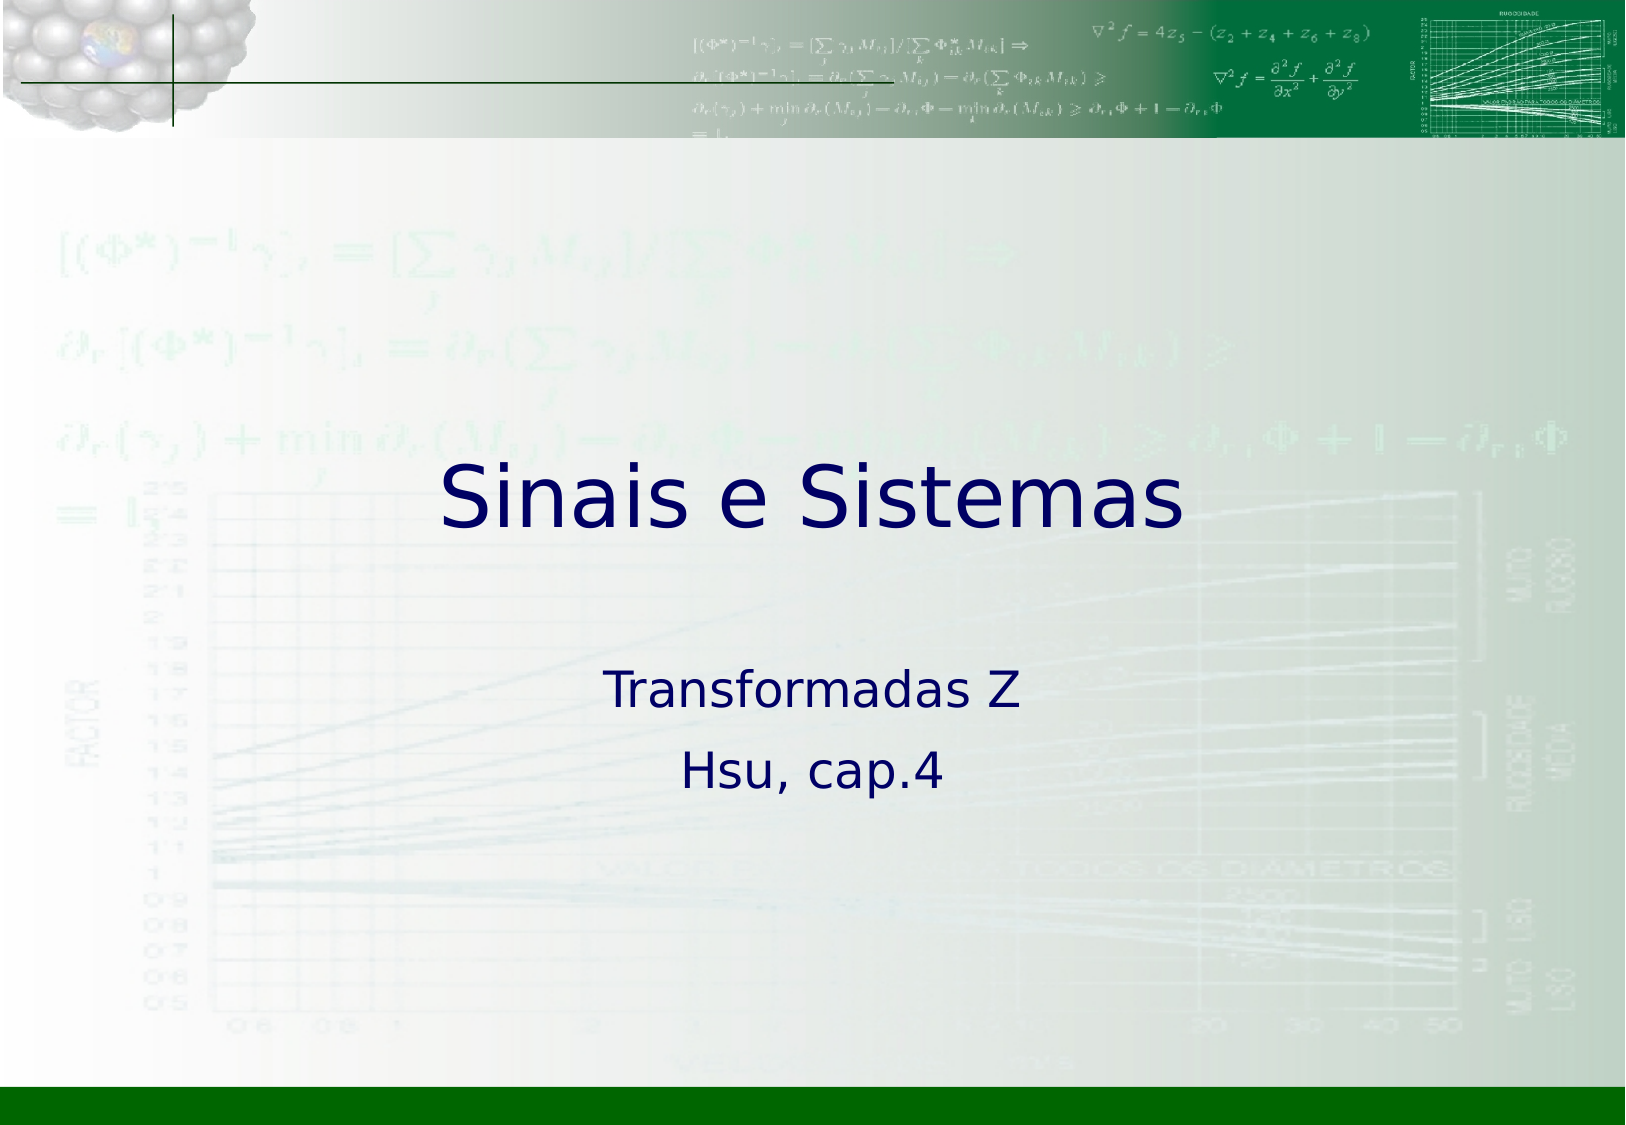

# Sinais e Sistemas
Transformadas Z
Hsu, cap.4